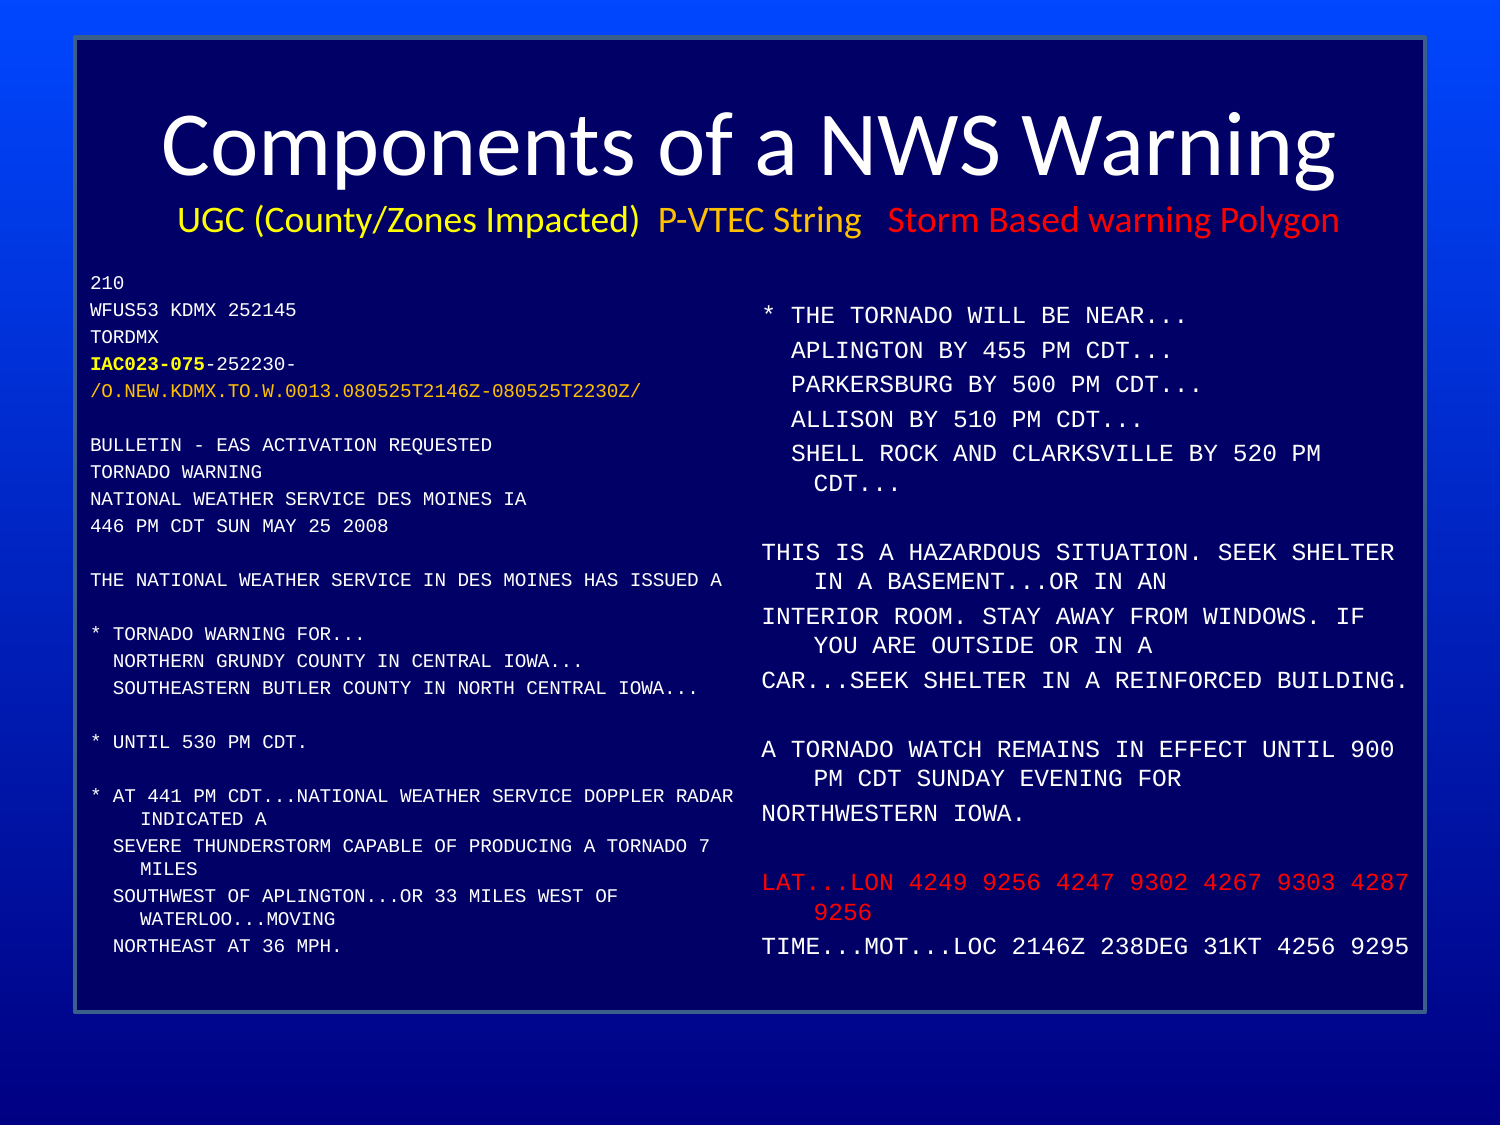

# Components of a NWS Warning
UGC (County/Zones Impacted)  P-VTEC String   Storm Based warning Polygon

* THE TORNADO WILL BE NEAR...
  APLINGTON BY 455 PM CDT...
  PARKERSBURG BY 500 PM CDT...
  ALLISON BY 510 PM CDT...
  SHELL ROCK AND CLARKSVILLE BY 520 PM CDT...

THIS IS A HAZARDOUS SITUATION. SEEK SHELTER IN A BASEMENT...OR IN AN
INTERIOR ROOM. STAY AWAY FROM WINDOWS. IF YOU ARE OUTSIDE OR IN A
CAR...SEEK SHELTER IN A REINFORCED BUILDING.

A TORNADO WATCH REMAINS IN EFFECT UNTIL 900 PM CDT SUNDAY EVENING FOR
NORTHWESTERN IOWA.

LAT...LON 4249 9256 4247 9302 4267 9303 4287 9256
TIME...MOT...LOC 2146Z 238DEG 31KT 4256 9295

210
WFUS53 KDMX 252145
TORDMX
IAC023-075-252230-
/O.NEW.KDMX.TO.W.0013.080525T2146Z-080525T2230Z/

BULLETIN - EAS ACTIVATION REQUESTED
TORNADO WARNING
NATIONAL WEATHER SERVICE DES MOINES IA
446 PM CDT SUN MAY 25 2008

THE NATIONAL WEATHER SERVICE IN DES MOINES HAS ISSUED A

* TORNADO WARNING FOR...
  NORTHERN GRUNDY COUNTY IN CENTRAL IOWA...
  SOUTHEASTERN BUTLER COUNTY IN NORTH CENTRAL IOWA...

* UNTIL 530 PM CDT.

* AT 441 PM CDT...NATIONAL WEATHER SERVICE DOPPLER RADAR INDICATED A
  SEVERE THUNDERSTORM CAPABLE OF PRODUCING A TORNADO 7 MILES
  SOUTHWEST OF APLINGTON...OR 33 MILES WEST OF WATERLOO...MOVING
  NORTHEAST AT 36 MPH.